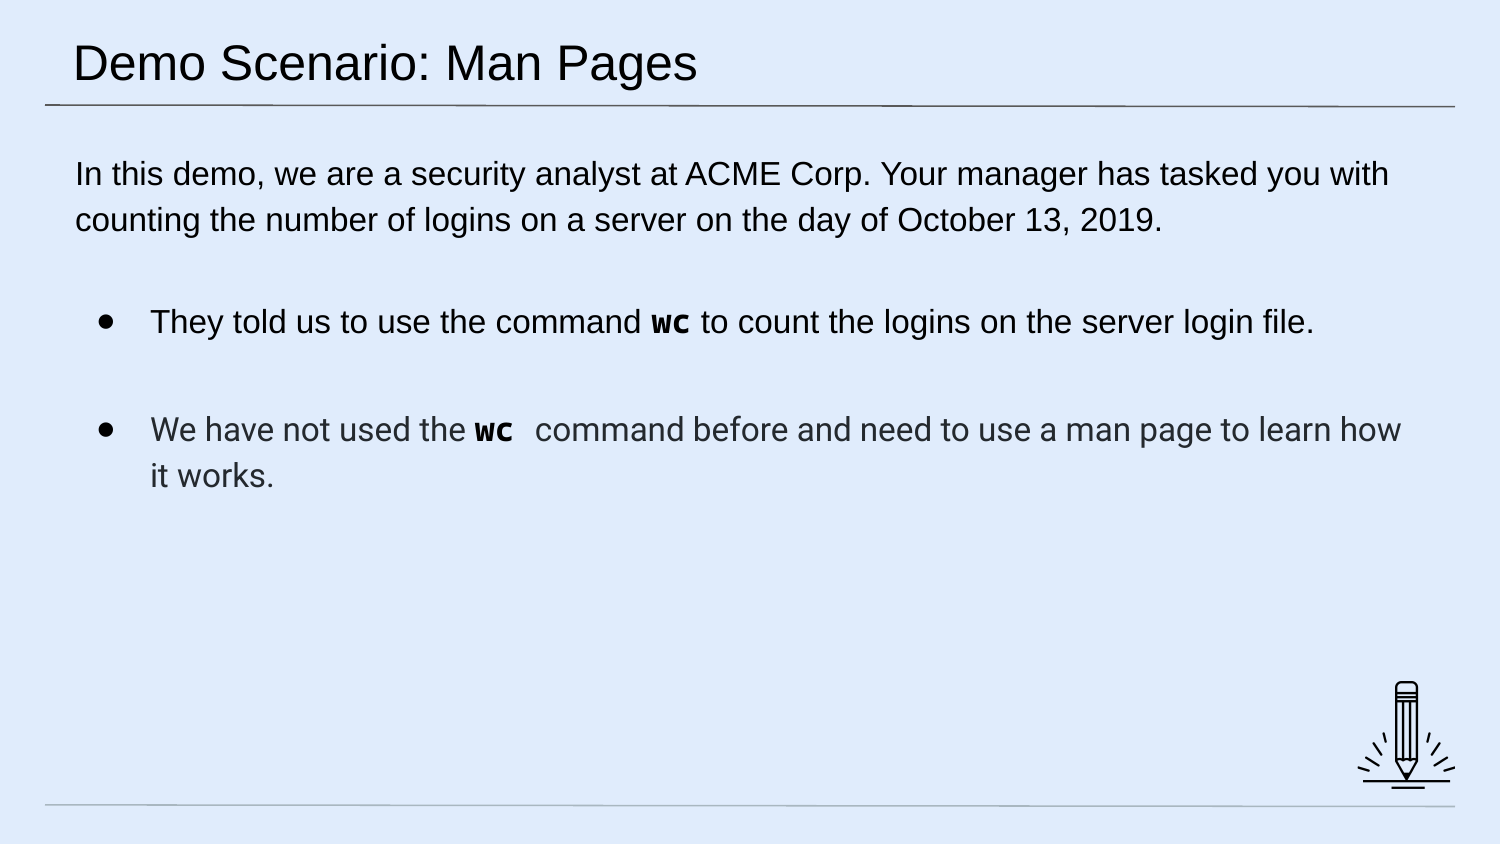

# Demo Scenario: Man Pages
In this demo, we are a security analyst at ACME Corp. Your manager has tasked you with counting the number of logins on a server on the day of October 13, 2019.
They told us to use the command wc to count the logins on the server login file.
We have not used the wc command before and need to use a man page to learn how it works.